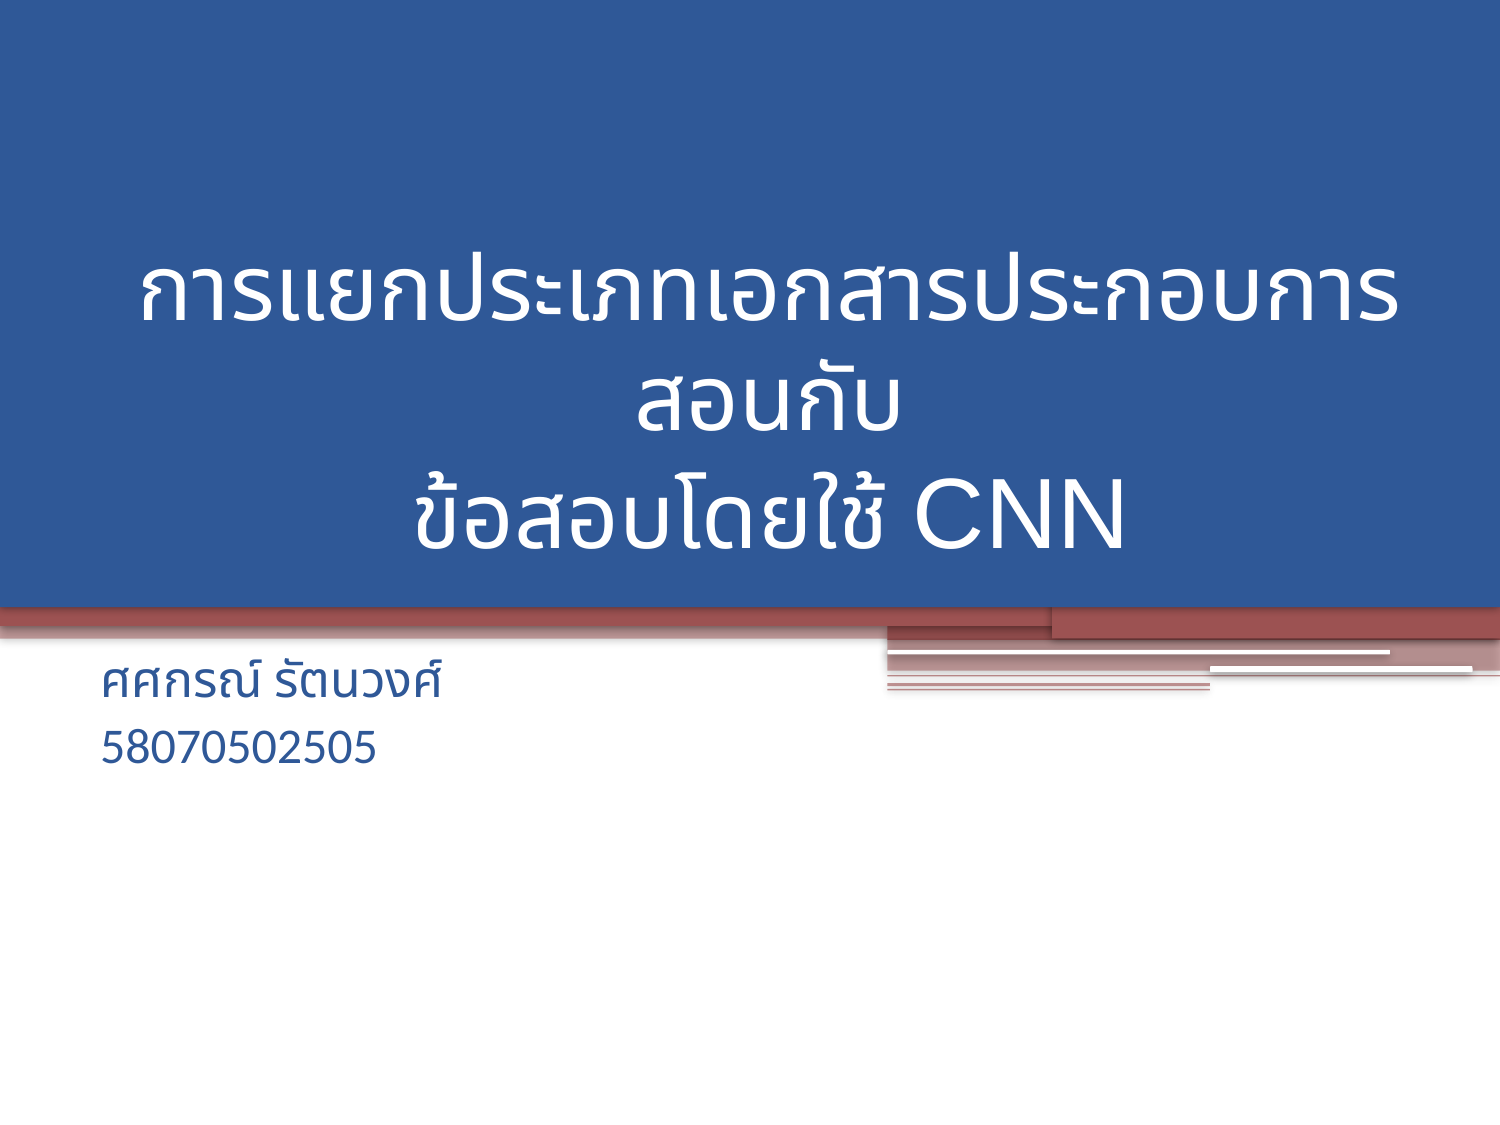

# การแยกประเภทเอกสารประกอบการสอนกับ ข้อสอบโดยใช้ CNN
ศศกรณ์ รัตนวงศ์
58070502505